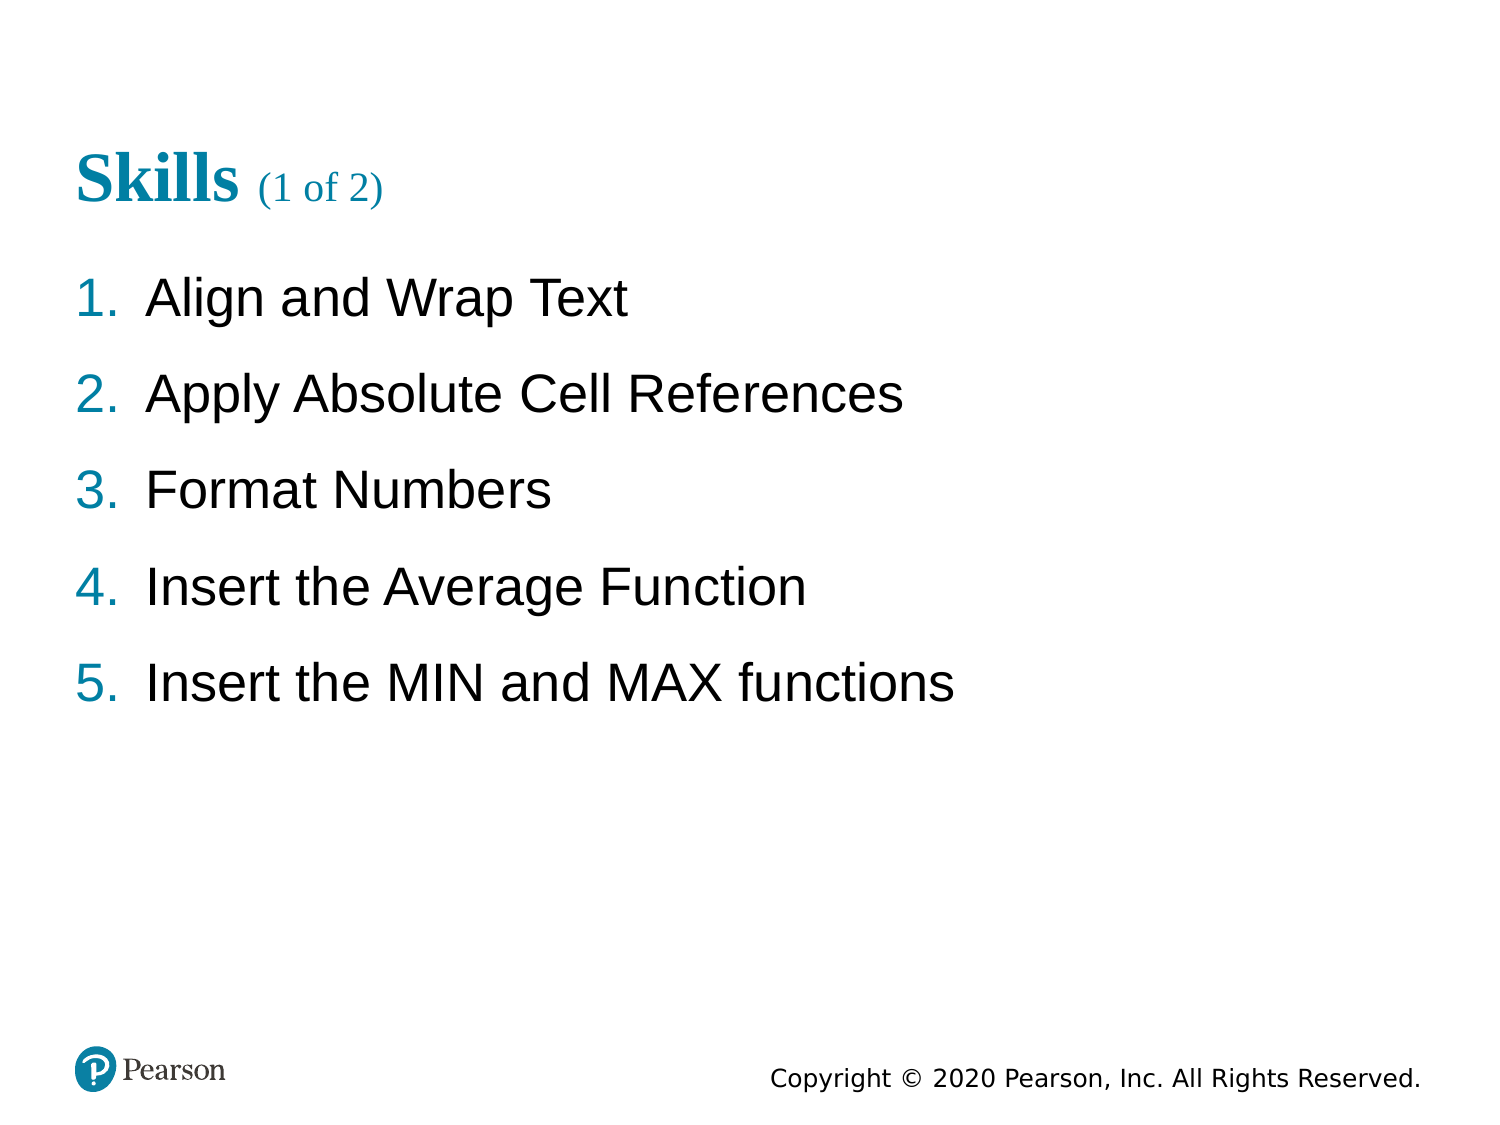

# Skills (1 of 2)
Align and Wrap Text
Apply Absolute Cell References
Format Numbers
Insert the Average Function
Insert the MIN and MAX functions